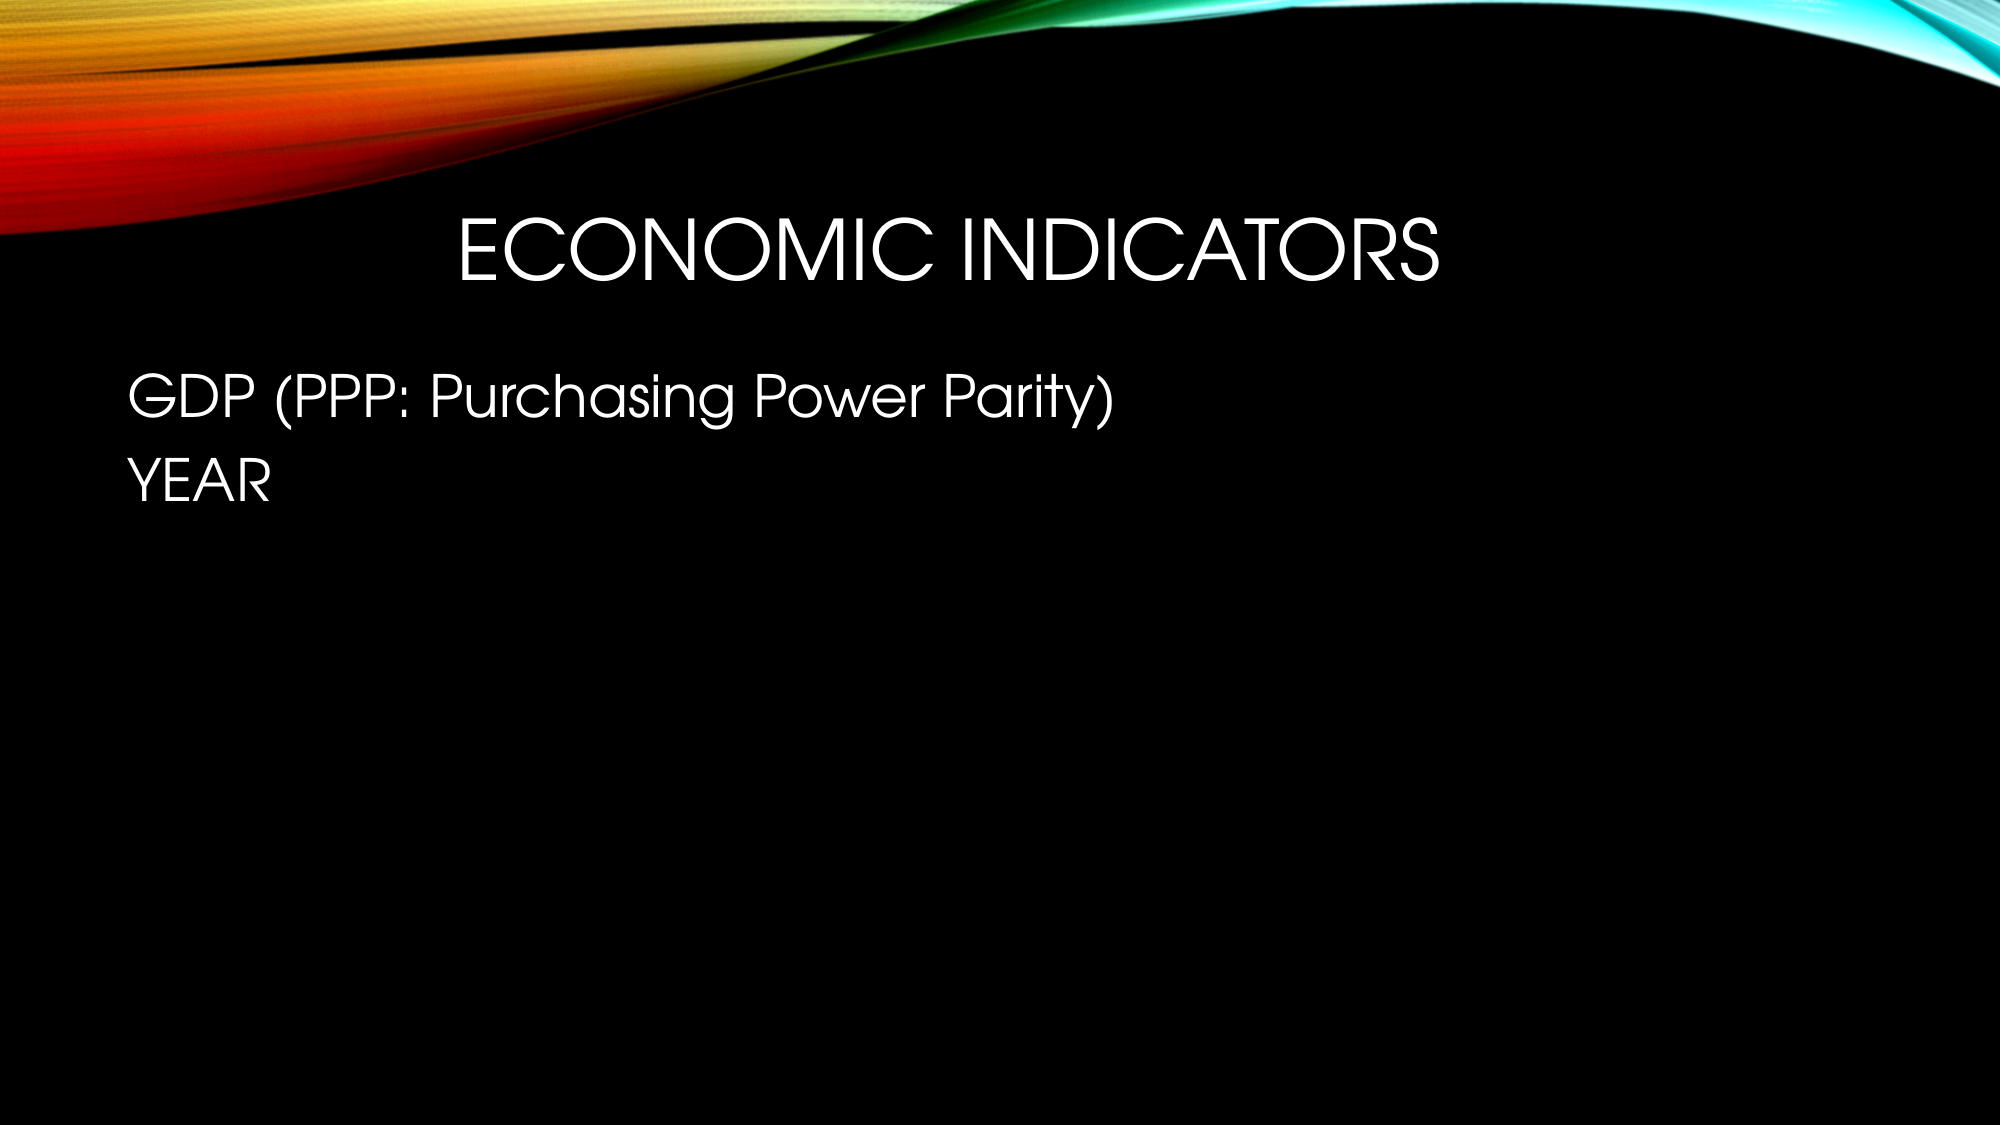

Economic indicators
GDP (PPP: Purchasing Power Parity)
YEAR